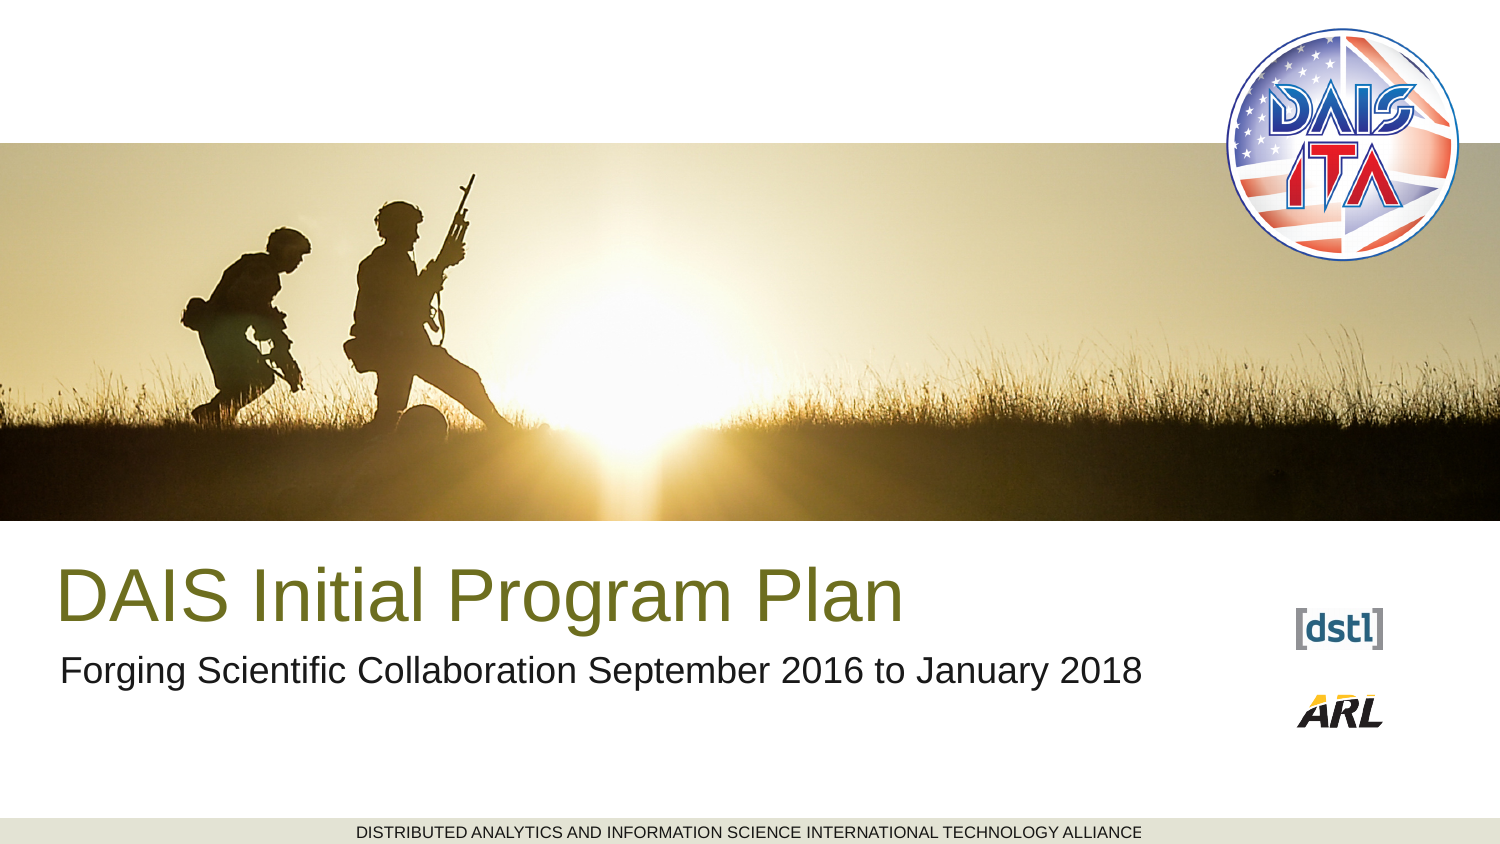

# DAIS Initial Program Plan
Forging Scientific Collaboration September 2016 to January 2018